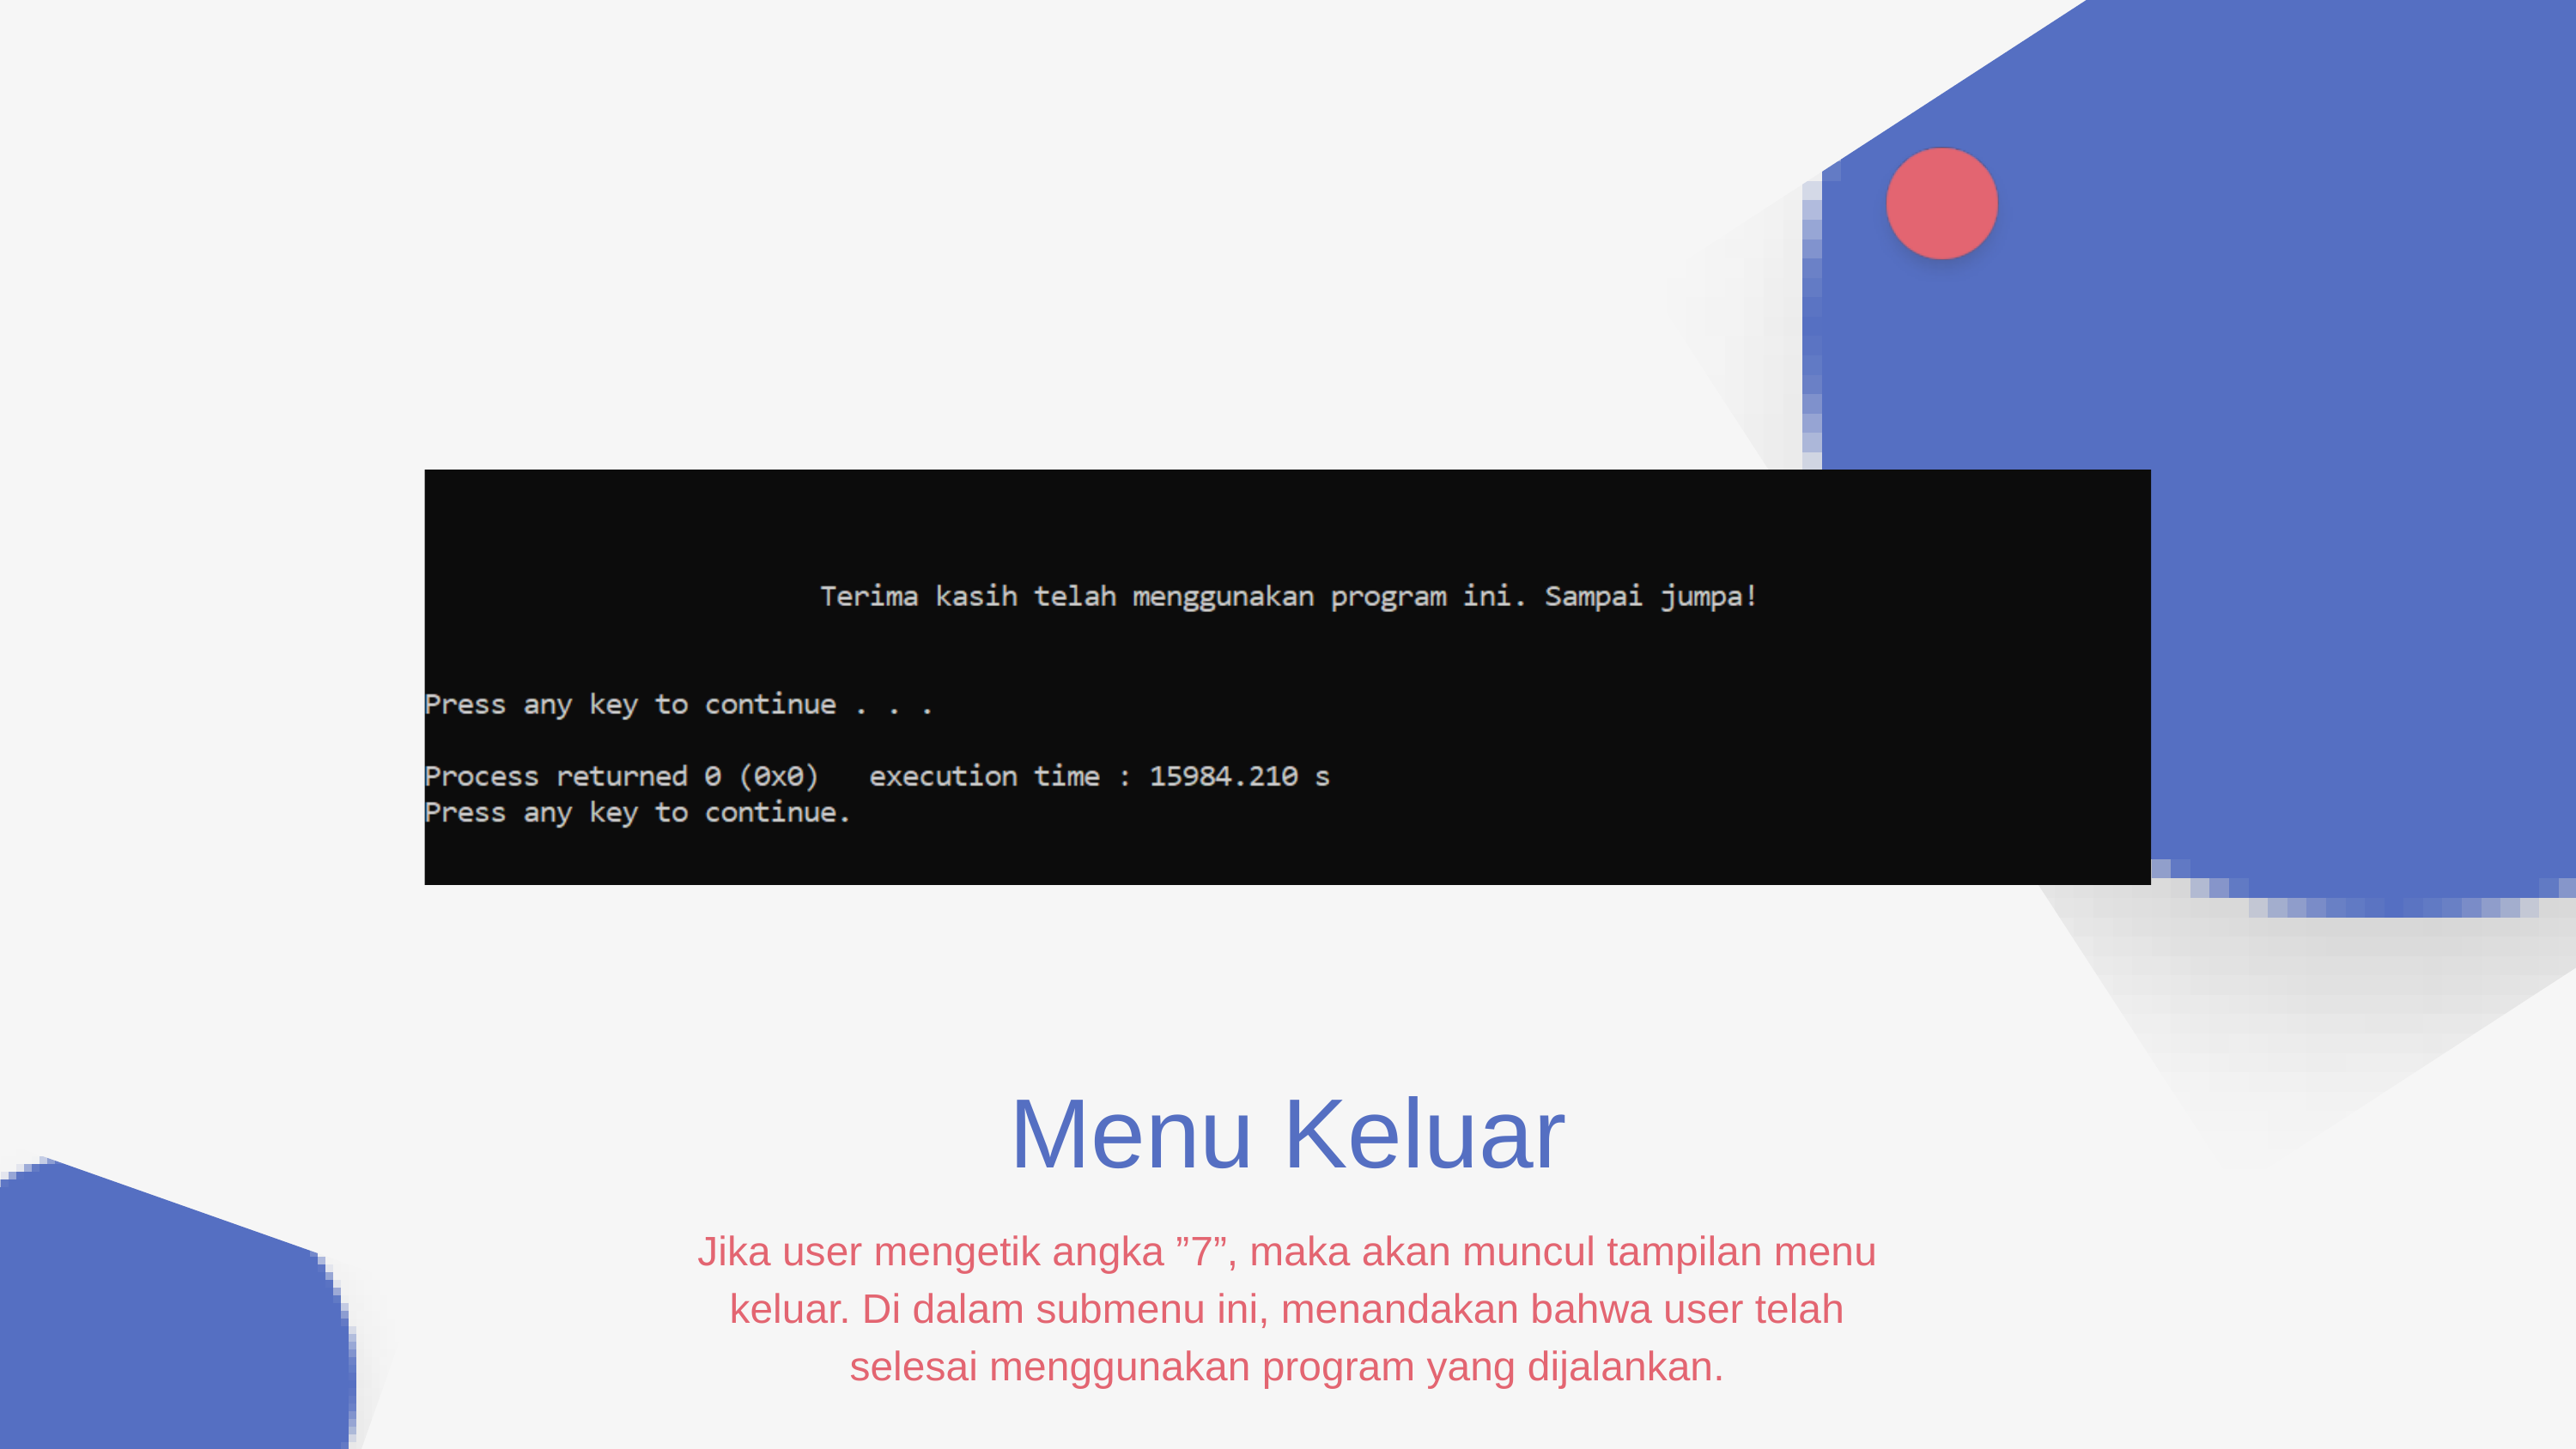

Menu Keluar

Jika user mengetik angka ”7”, maka akan muncul tampilan menu keluar. Di dalam submenu ini, menandakan bahwa user telah selesai menggunakan program yang dijalankan.